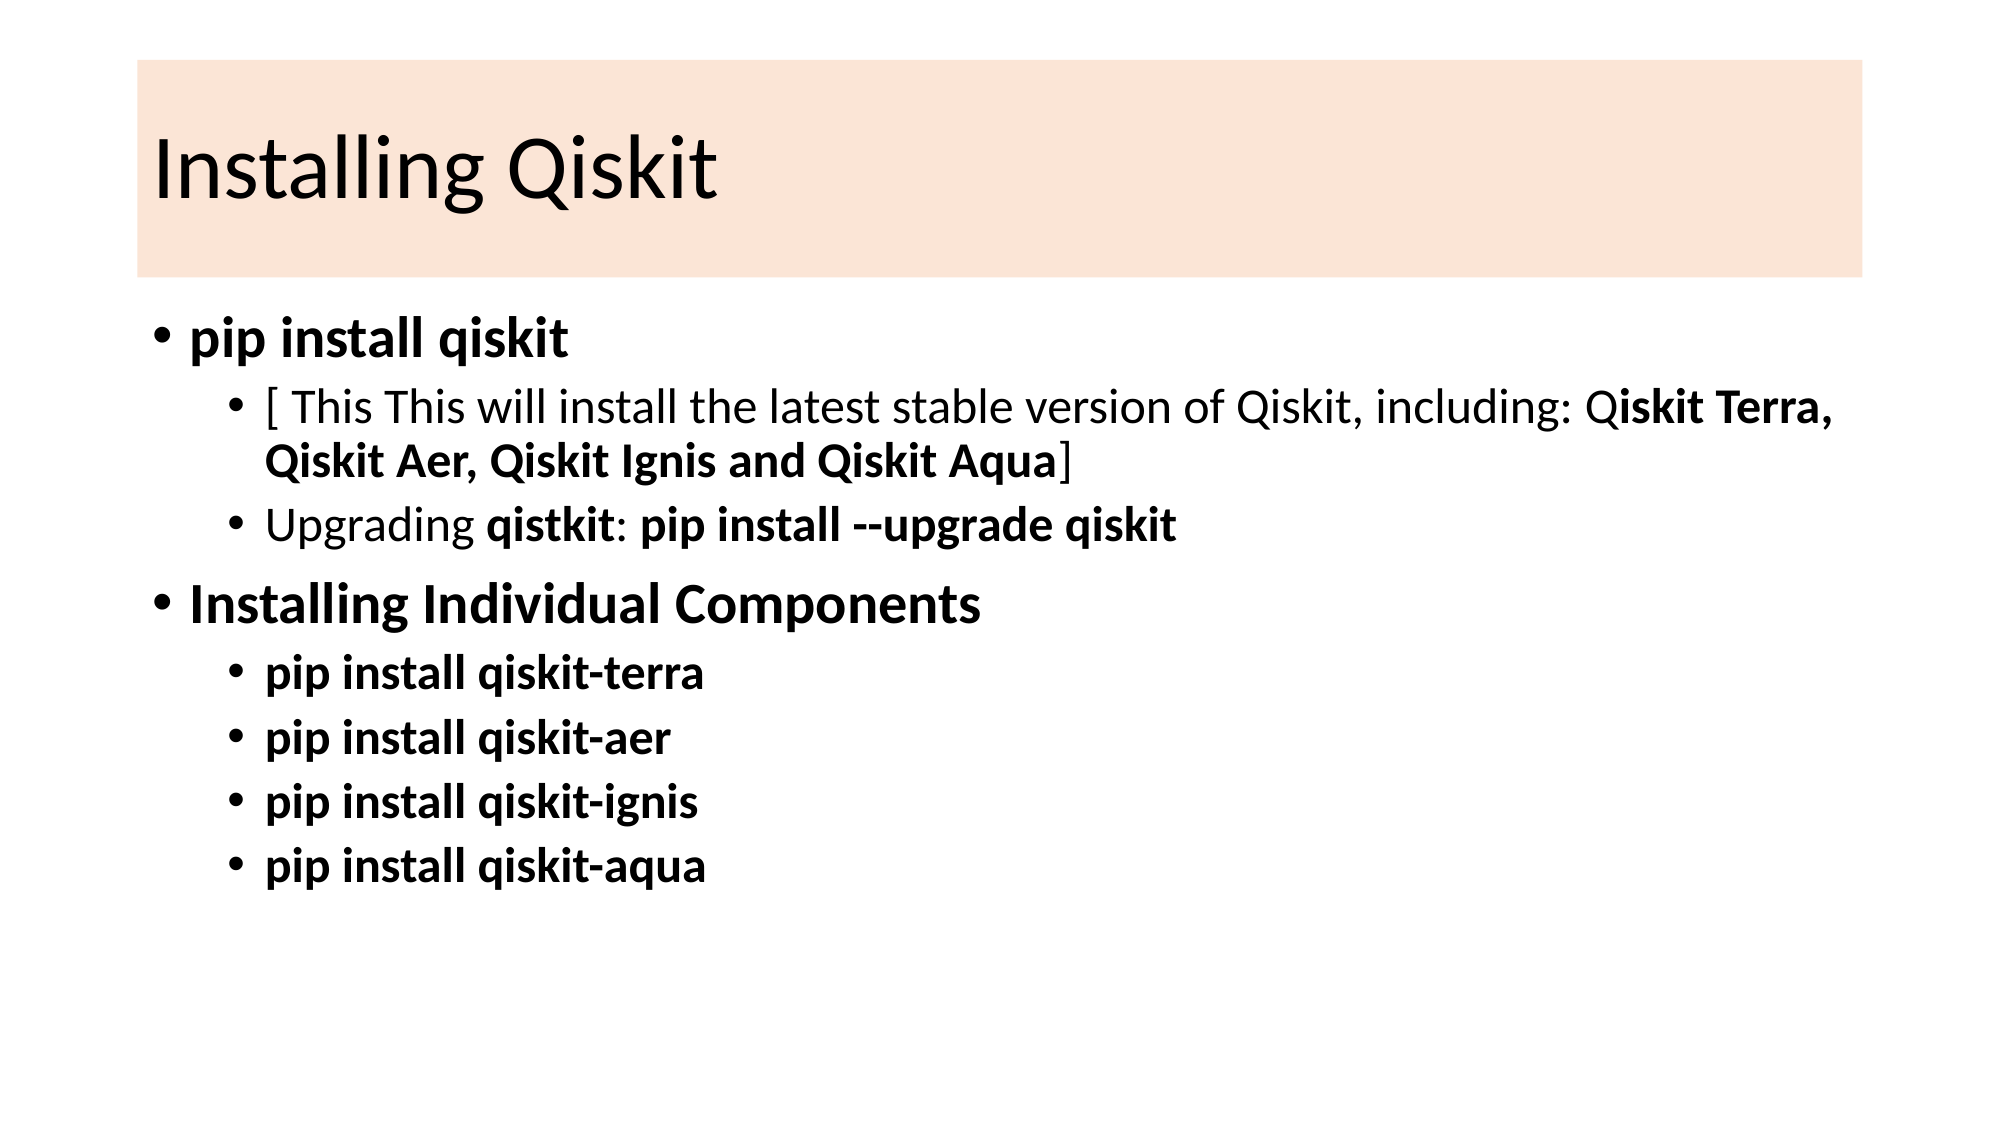

# Installing Qiskit
pip install qiskit
[ This This will install the latest stable version of Qiskit, including: Qiskit Terra, Qiskit Aer, Qiskit Ignis and Qiskit Aqua]
Upgrading qistkit: pip install --upgrade qiskit
Installing Individual Components
pip install qiskit-terra
pip install qiskit-aer
pip install qiskit-ignis
pip install qiskit-aqua